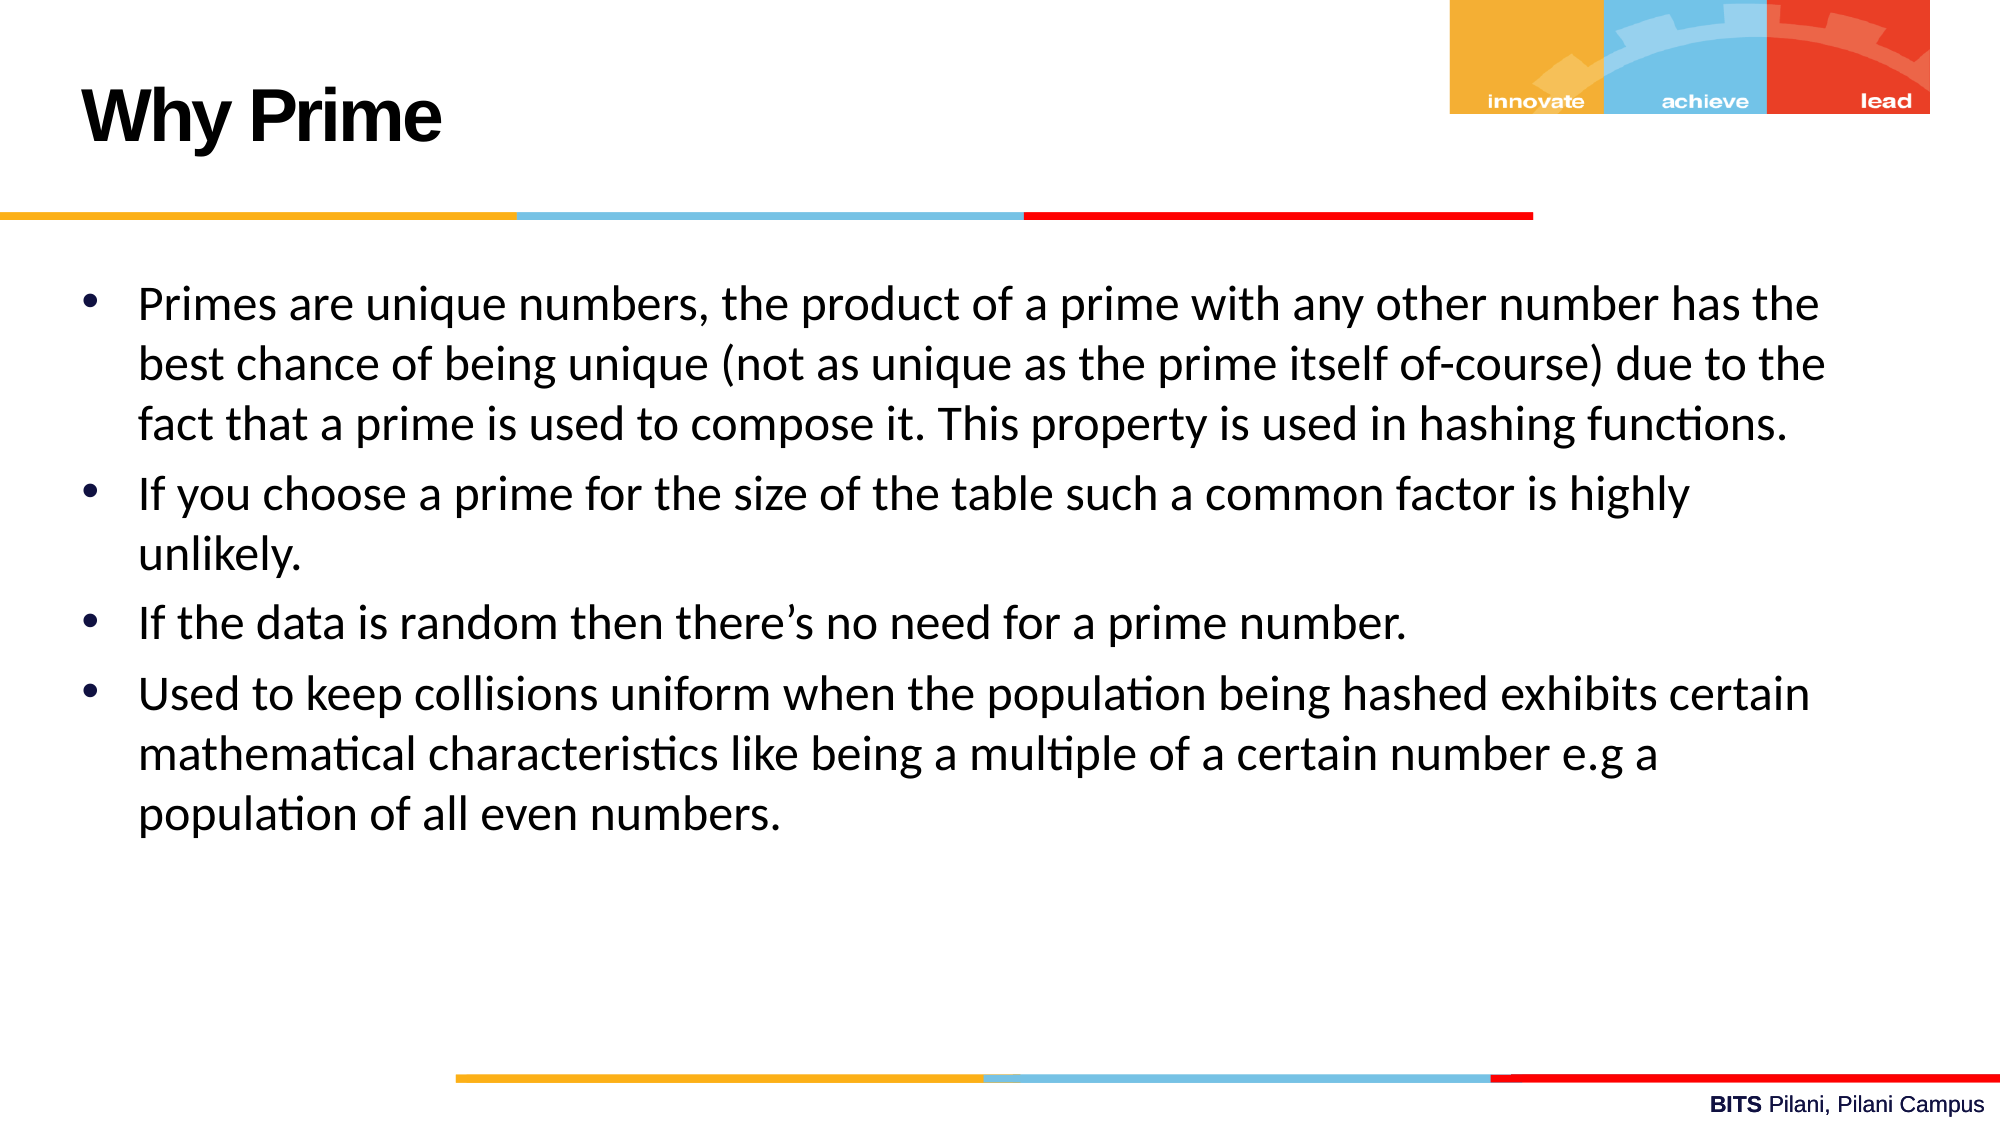

Why Prime
Primes are unique numbers, the product of a prime with any other number has the best chance of being unique (not as unique as the prime itself of-course) due to the fact that a prime is used to compose it. This property is used in hashing functions.
If you choose a prime for the size of the table such a common factor is highly unlikely.
If the data is random then there’s no need for a prime number.
Used to keep collisions uniform when the population being hashed exhibits certain mathematical characteristics like being a multiple of a certain number e.g a population of all even numbers.